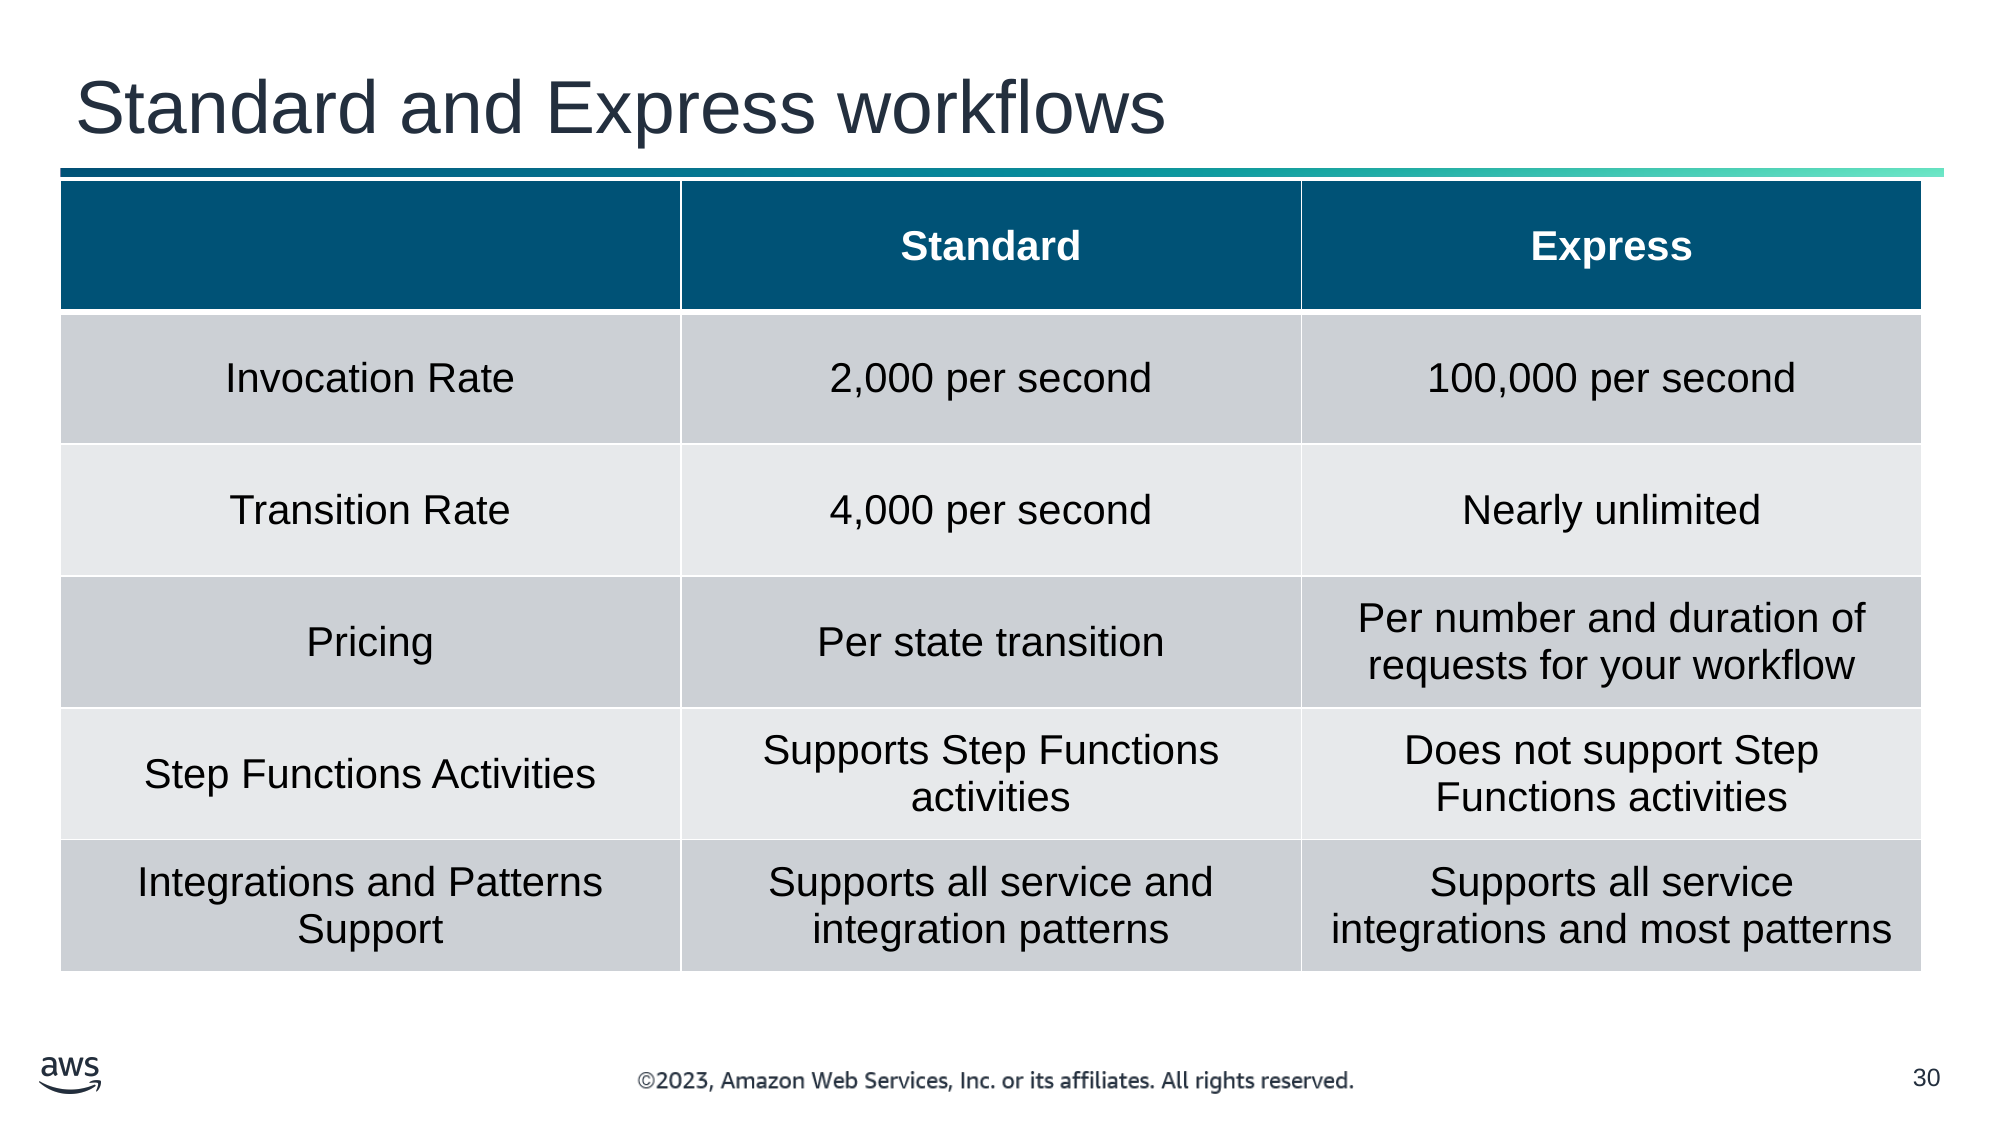

Standard and Express workflows
|  | Standard | Express |
| --- | --- | --- |
| Invocation Rate | 2,000 per second | 100,000 per second |
| Transition Rate | 4,000 per second | Nearly unlimited |
| Pricing | Per state transition | Per number and duration of requests for your workflow |
| Step Functions Activities | Supports Step Functions activities | Does not support Step Functions activities |
| Integrations and Patterns Support | Supports all service and integration patterns | Supports all service integrations and most patterns |
30